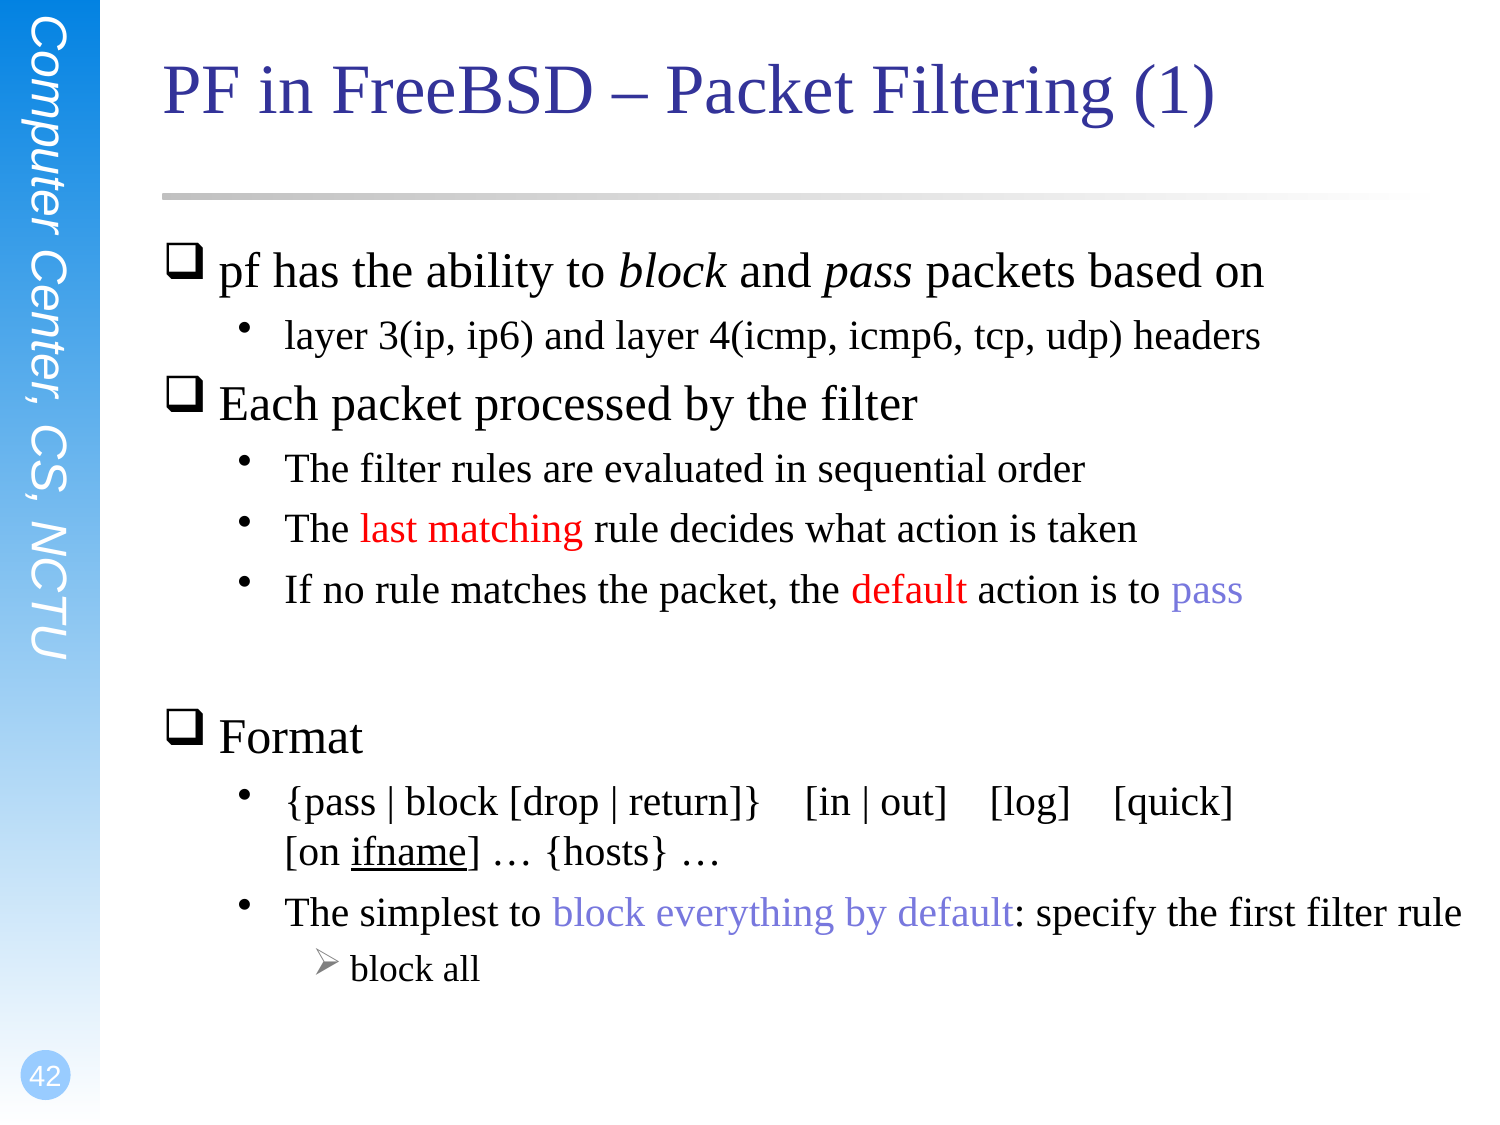

# PF in FreeBSD – Packet Filtering (1)
pf has the ability to block and pass packets based on
layer 3(ip, ip6) and layer 4(icmp, icmp6, tcp, udp) headers
Each packet processed by the filter
The filter rules are evaluated in sequential order
The last matching rule decides what action is taken
If no rule matches the packet, the default action is to pass

Format
{pass | block [drop | return]}    [in | out]    [log]    [quick]
[on ifname] … {hosts} …
The simplest to block everything by default: specify the first filter rule
block all